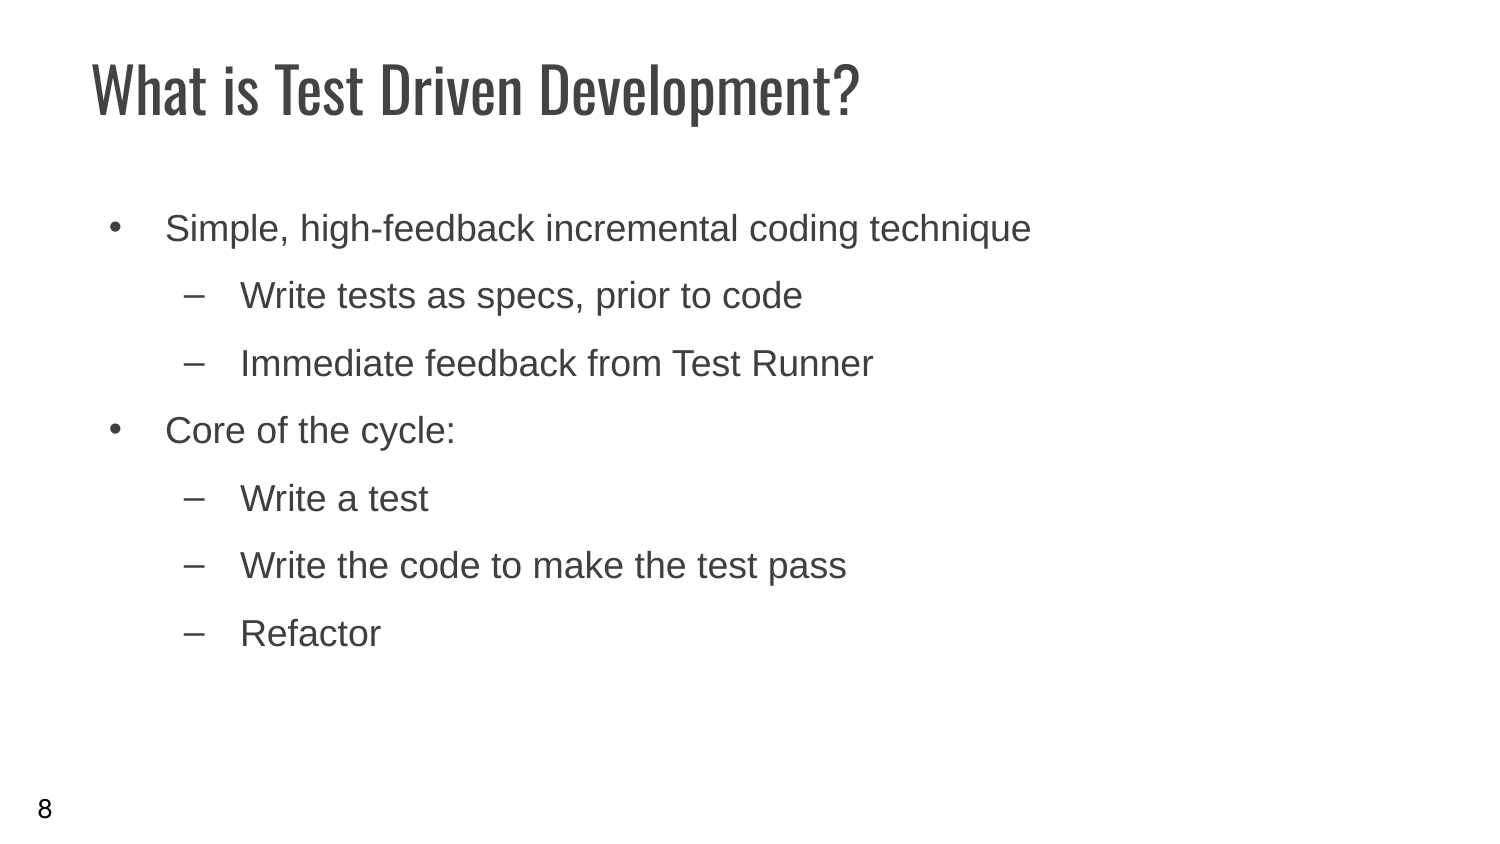

# What is Test Driven Development?
Simple, high-feedback incremental coding technique
Write tests as specs, prior to code
Immediate feedback from Test Runner
Core of the cycle:
Write a test
Write the code to make the test pass
Refactor
8